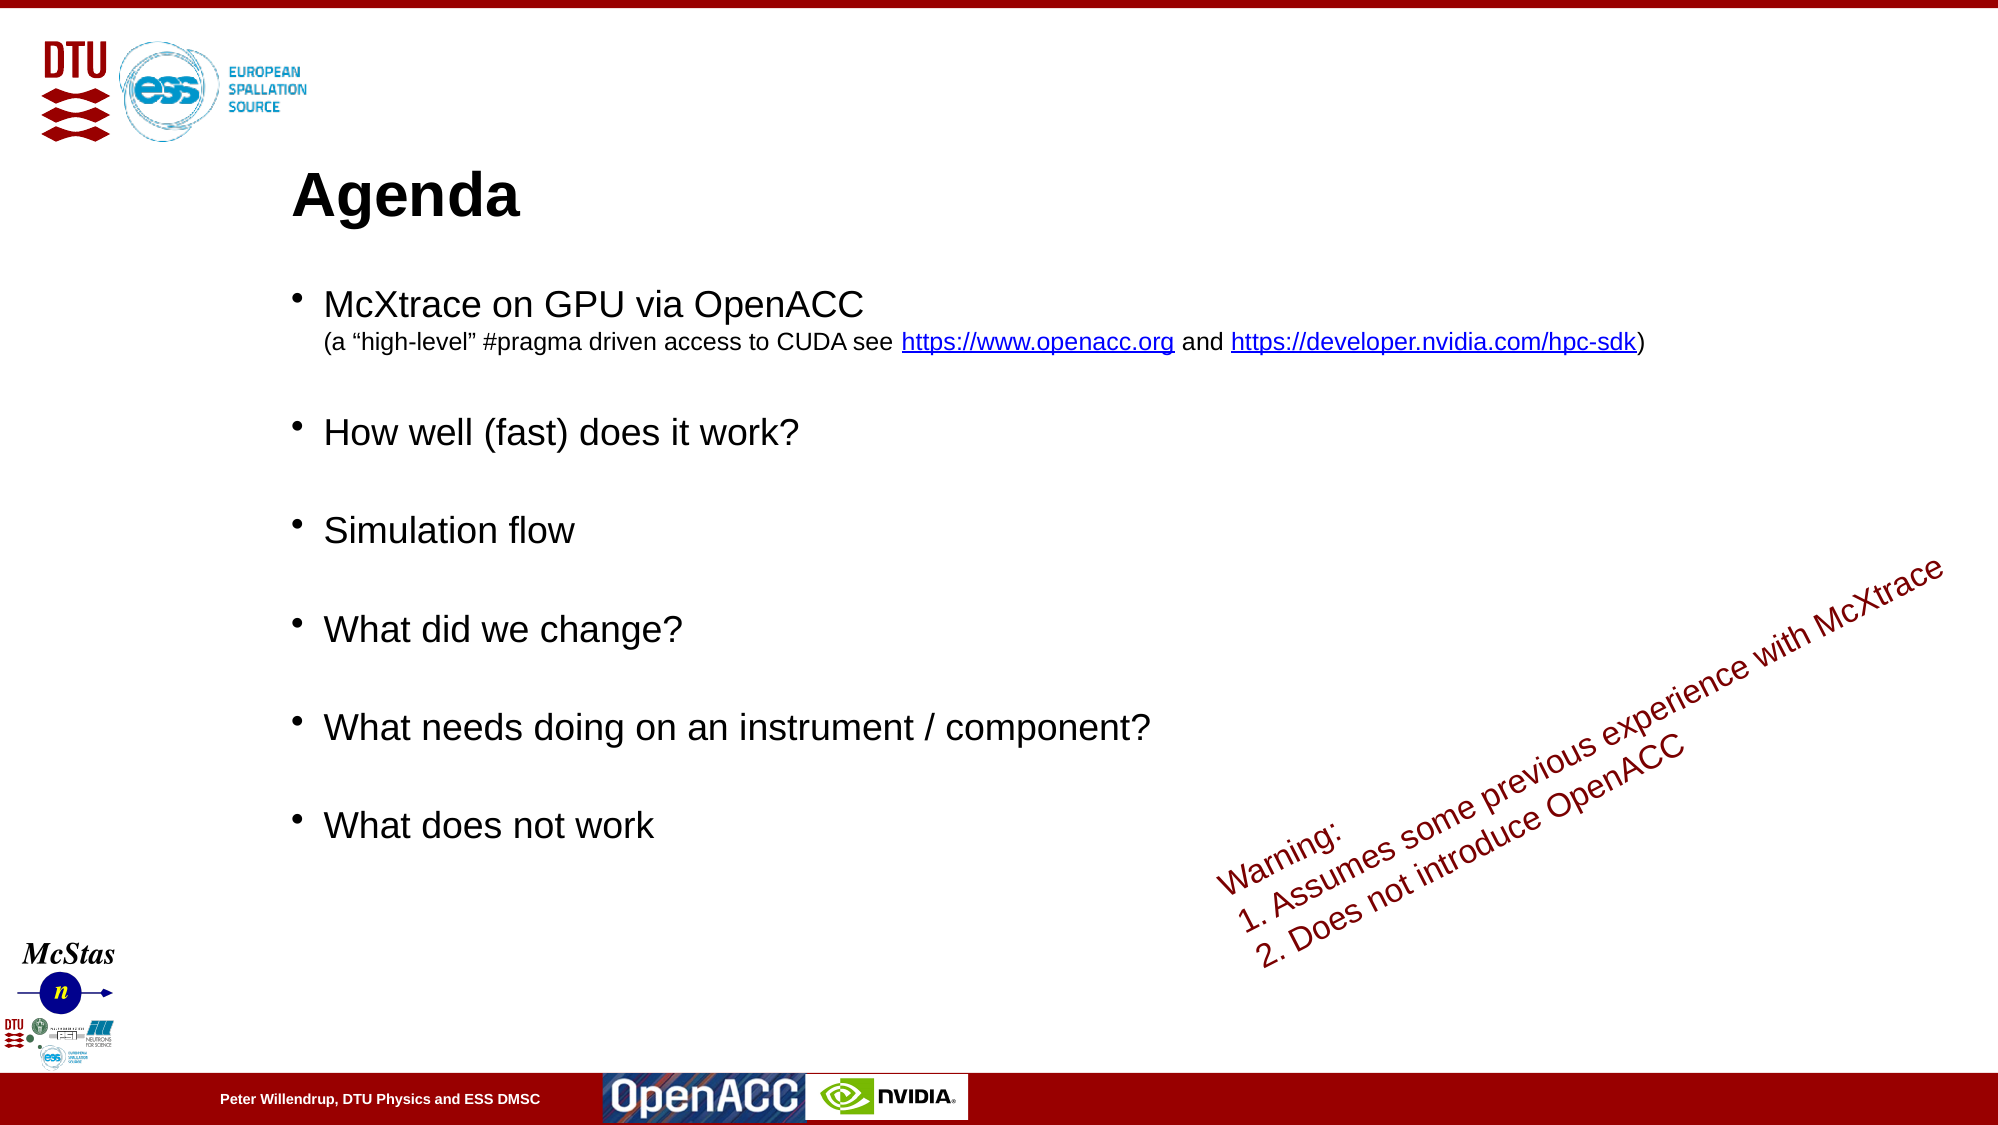

# Agenda
McXtrace on GPU via OpenACC
(a “high-level” #pragma driven access to CUDA see https://www.openacc.org and https://developer.nvidia.com/hpc-sdk)
How well (fast) does it work?
Simulation flow
What did we change?
What needs doing on an instrument / component?
What does not work
Warning:
1. Assumes some previous experience with McXtrace
2. Does not introduce OpenACC
2